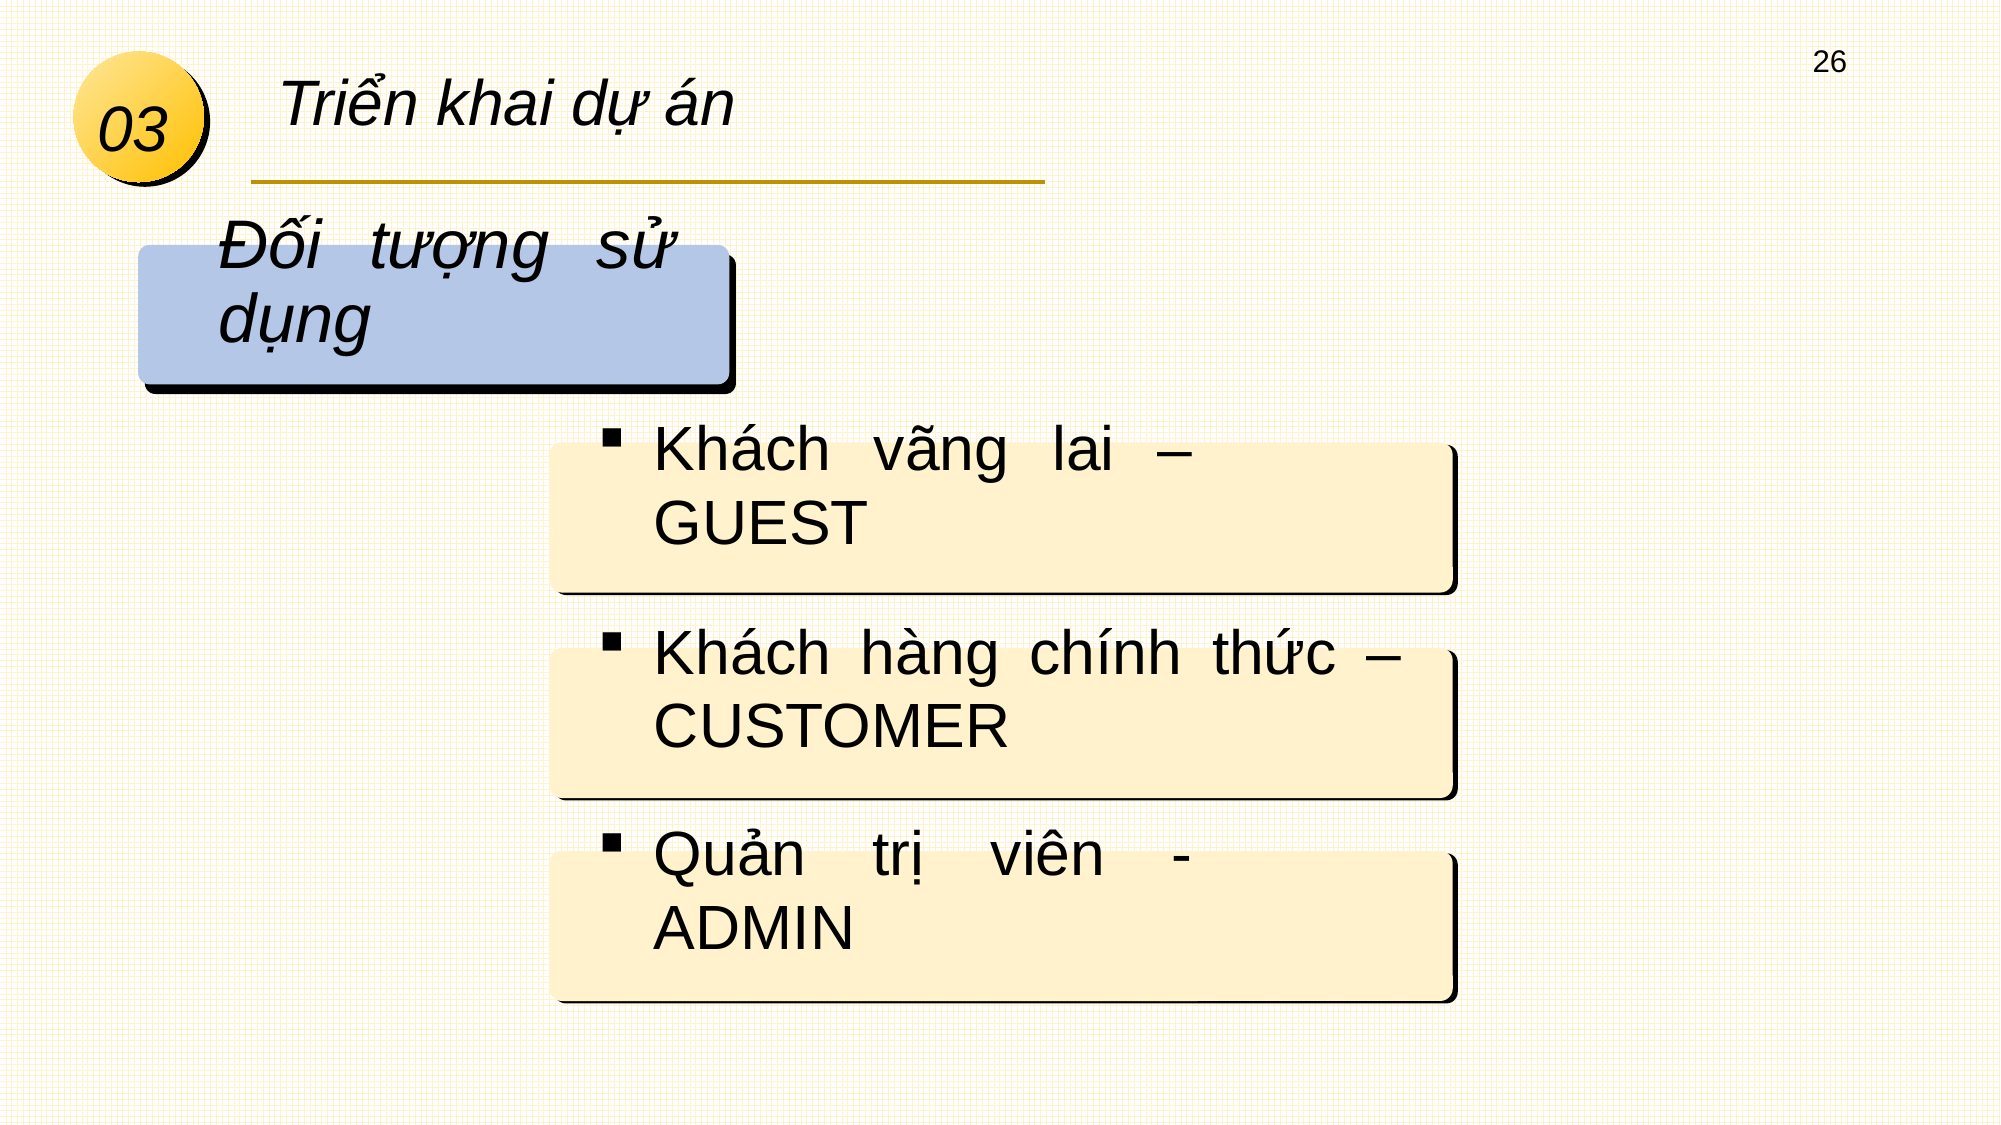

26
03

Triển khai dự án

Đối tượng sử dụng

Khách vãng lai – GUEST

Khách hàng chính thức – CUSTOMER

Quản trị viên - ADMIN